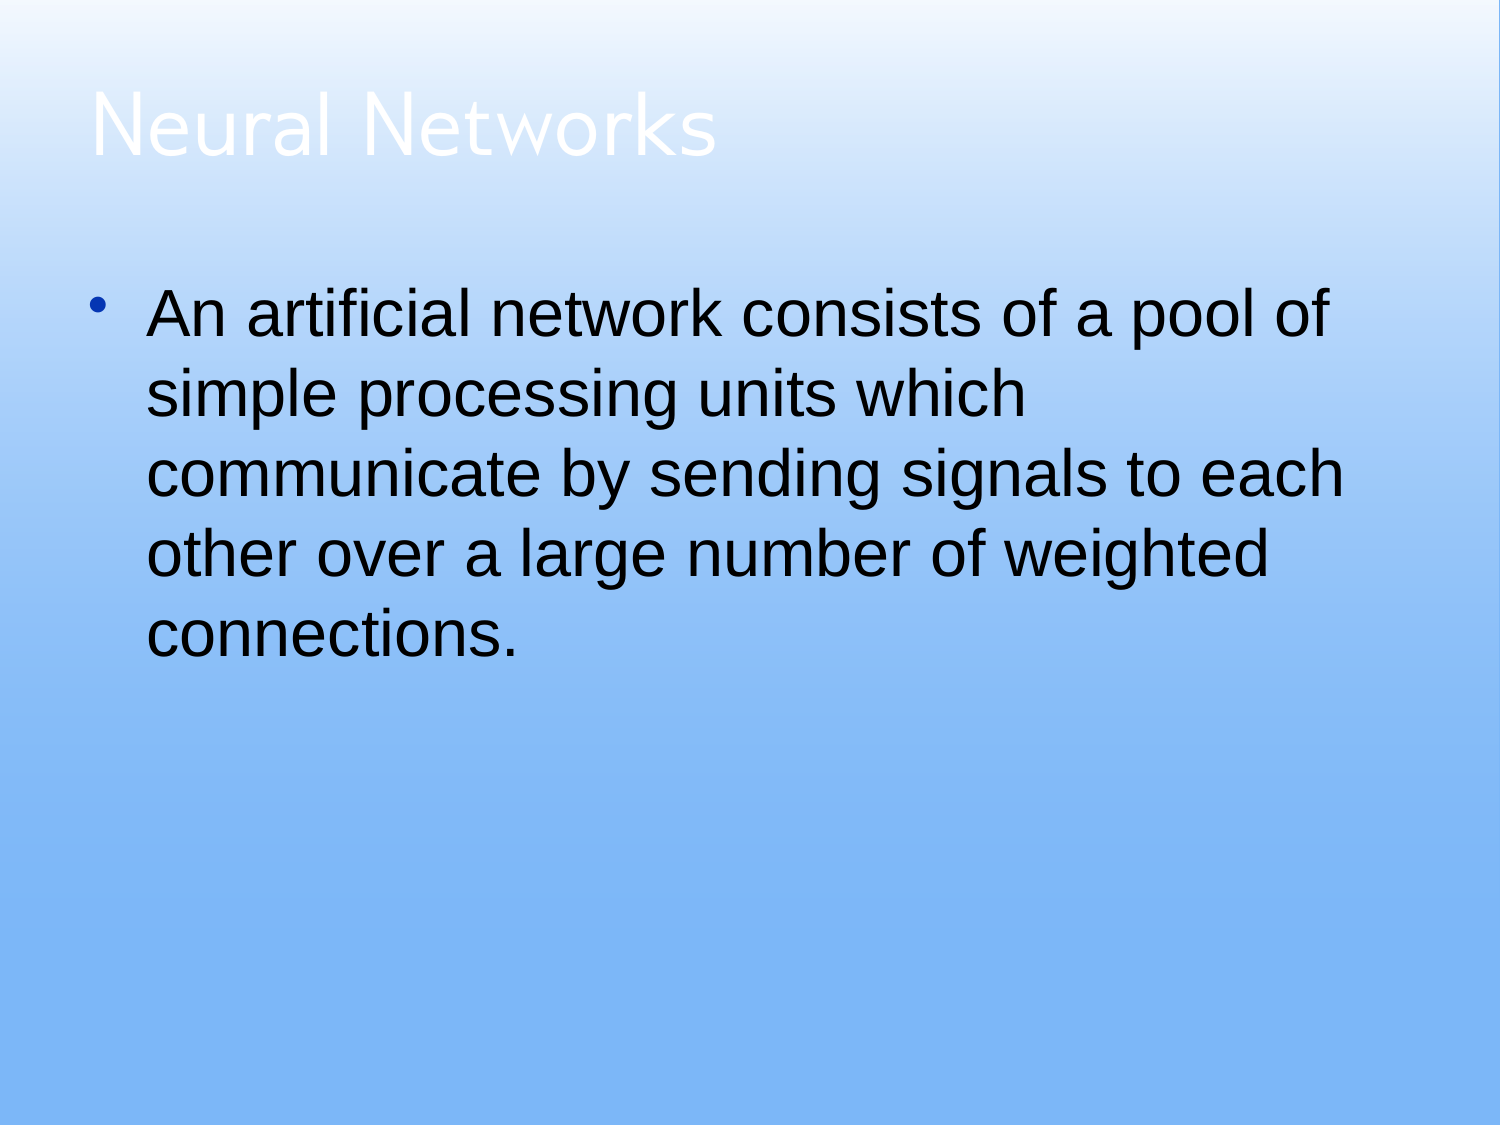

# Neural Networks
An artificial network consists of a pool of simple processing units which communicate by sending signals to each other over a large number of weighted connections.